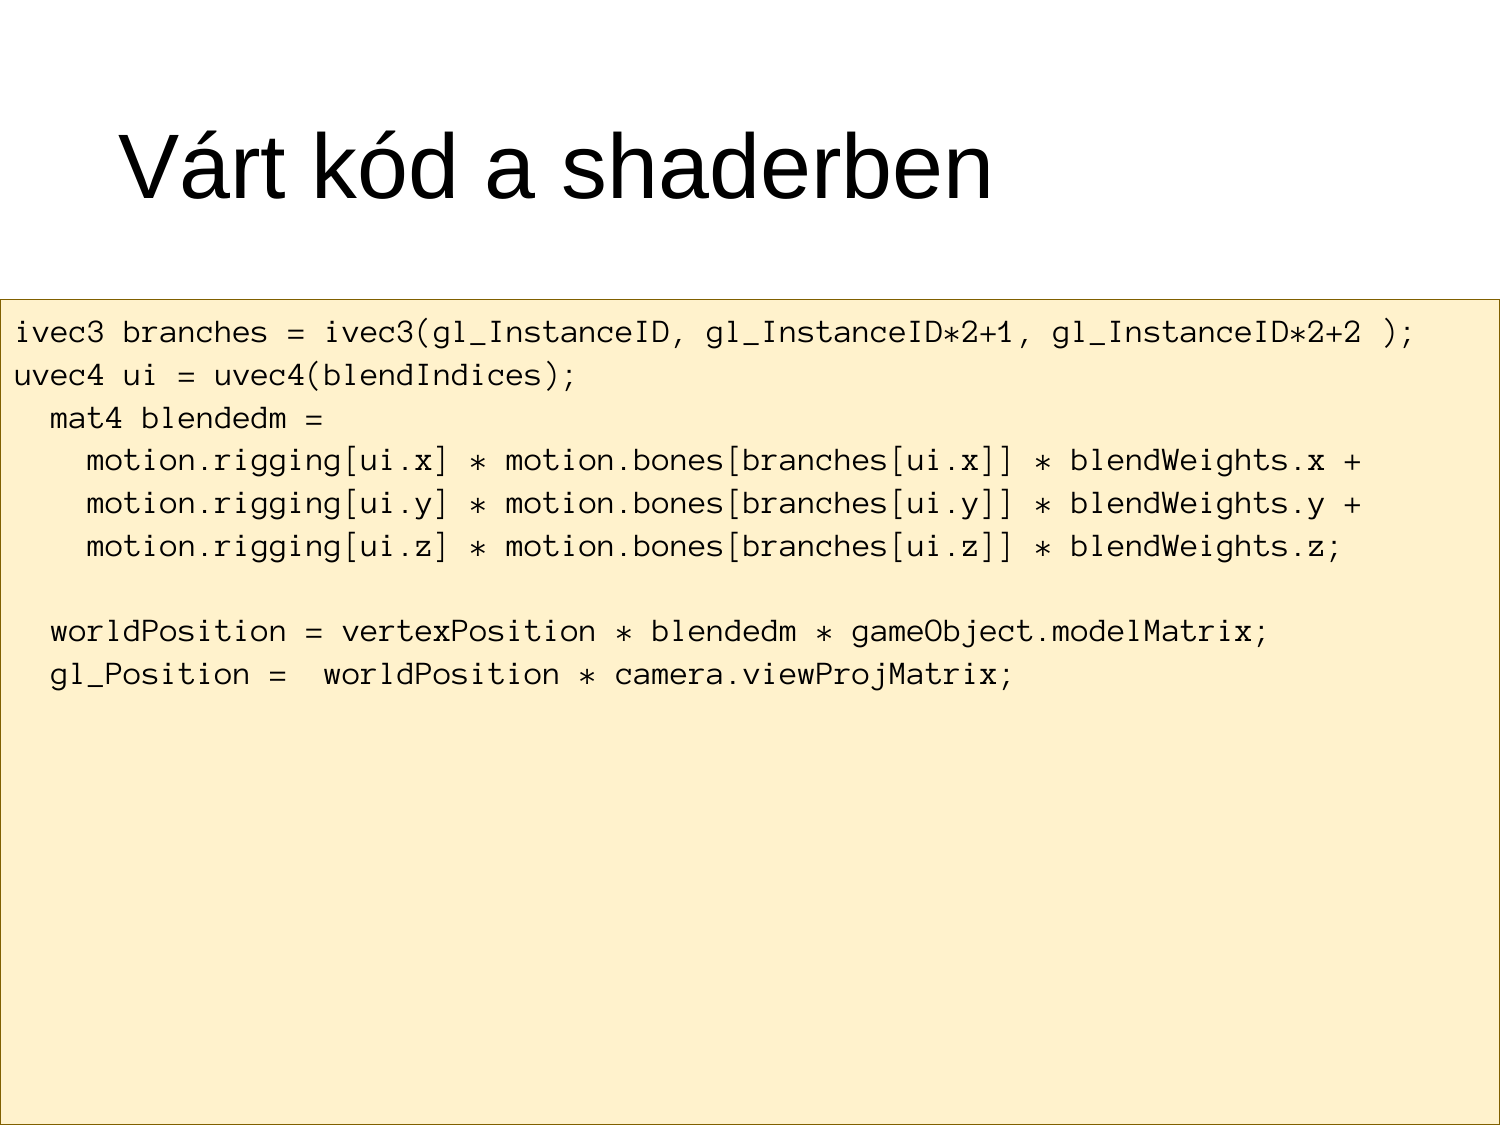

# Várt kód a shaderben
ivec3 branches = ivec3(gl_InstanceID, gl_InstanceID*2+1, gl_InstanceID*2+2 );
uvec4 ui = uvec4(blendIndices);
  mat4 blendedm =
    motion.rigging[ui.x] * motion.bones[branches[ui.x]] * blendWeights.x +
    motion.rigging[ui.y] * motion.bones[branches[ui.y]] * blendWeights.y +
    motion.rigging[ui.z] * motion.bones[branches[ui.z]] * blendWeights.z;

  worldPosition = vertexPosition * blendedm * gameObject.modelMatrix;
  gl_Position =  worldPosition * camera.viewProjMatrix;